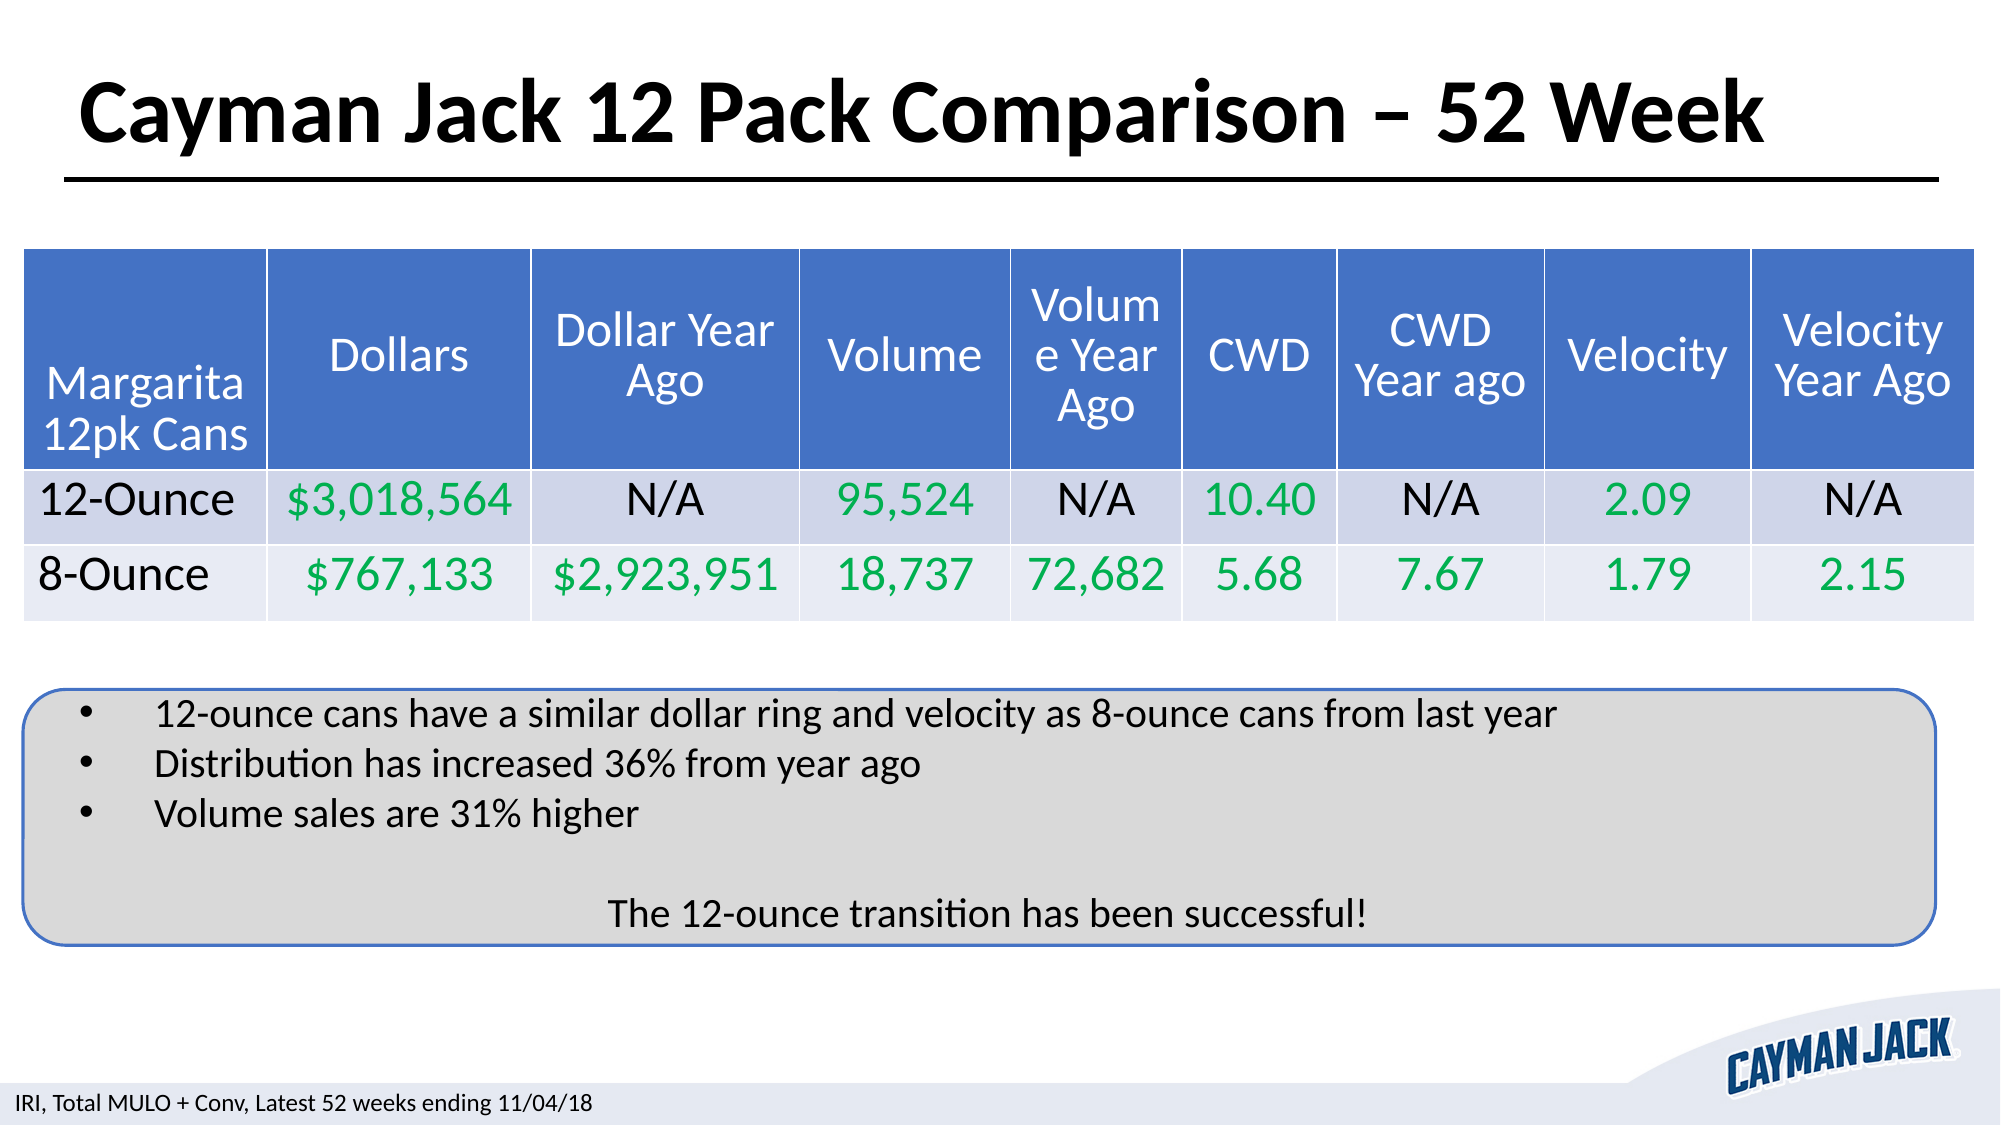

Cayman Jack 12 Pack Comparison – 52 Week
| Margarita 12pk Cans | Dollars | Dollar Year Ago | Volume | Volume Year Ago | CWD | CWD Year ago | Velocity | Velocity Year Ago |
| --- | --- | --- | --- | --- | --- | --- | --- | --- |
| 12-Ounce | $3,018,564 | N/A | 95,524 | N/A | 10.40 | N/A | 2.09 | N/A |
| 8-Ounce | $767,133 | $2,923,951 | 18,737 | 72,682 | 5.68 | 7.67 | 1.79 | 2.15 |
12-ounce cans have a similar dollar ring and velocity as 8-ounce cans from last year
Distribution has increased 36% from year ago
Volume sales are 31% higher

The 12-ounce transition has been successful!

IRI, Total MULO + Conv, Latest 52 weeks ending 11/04/18